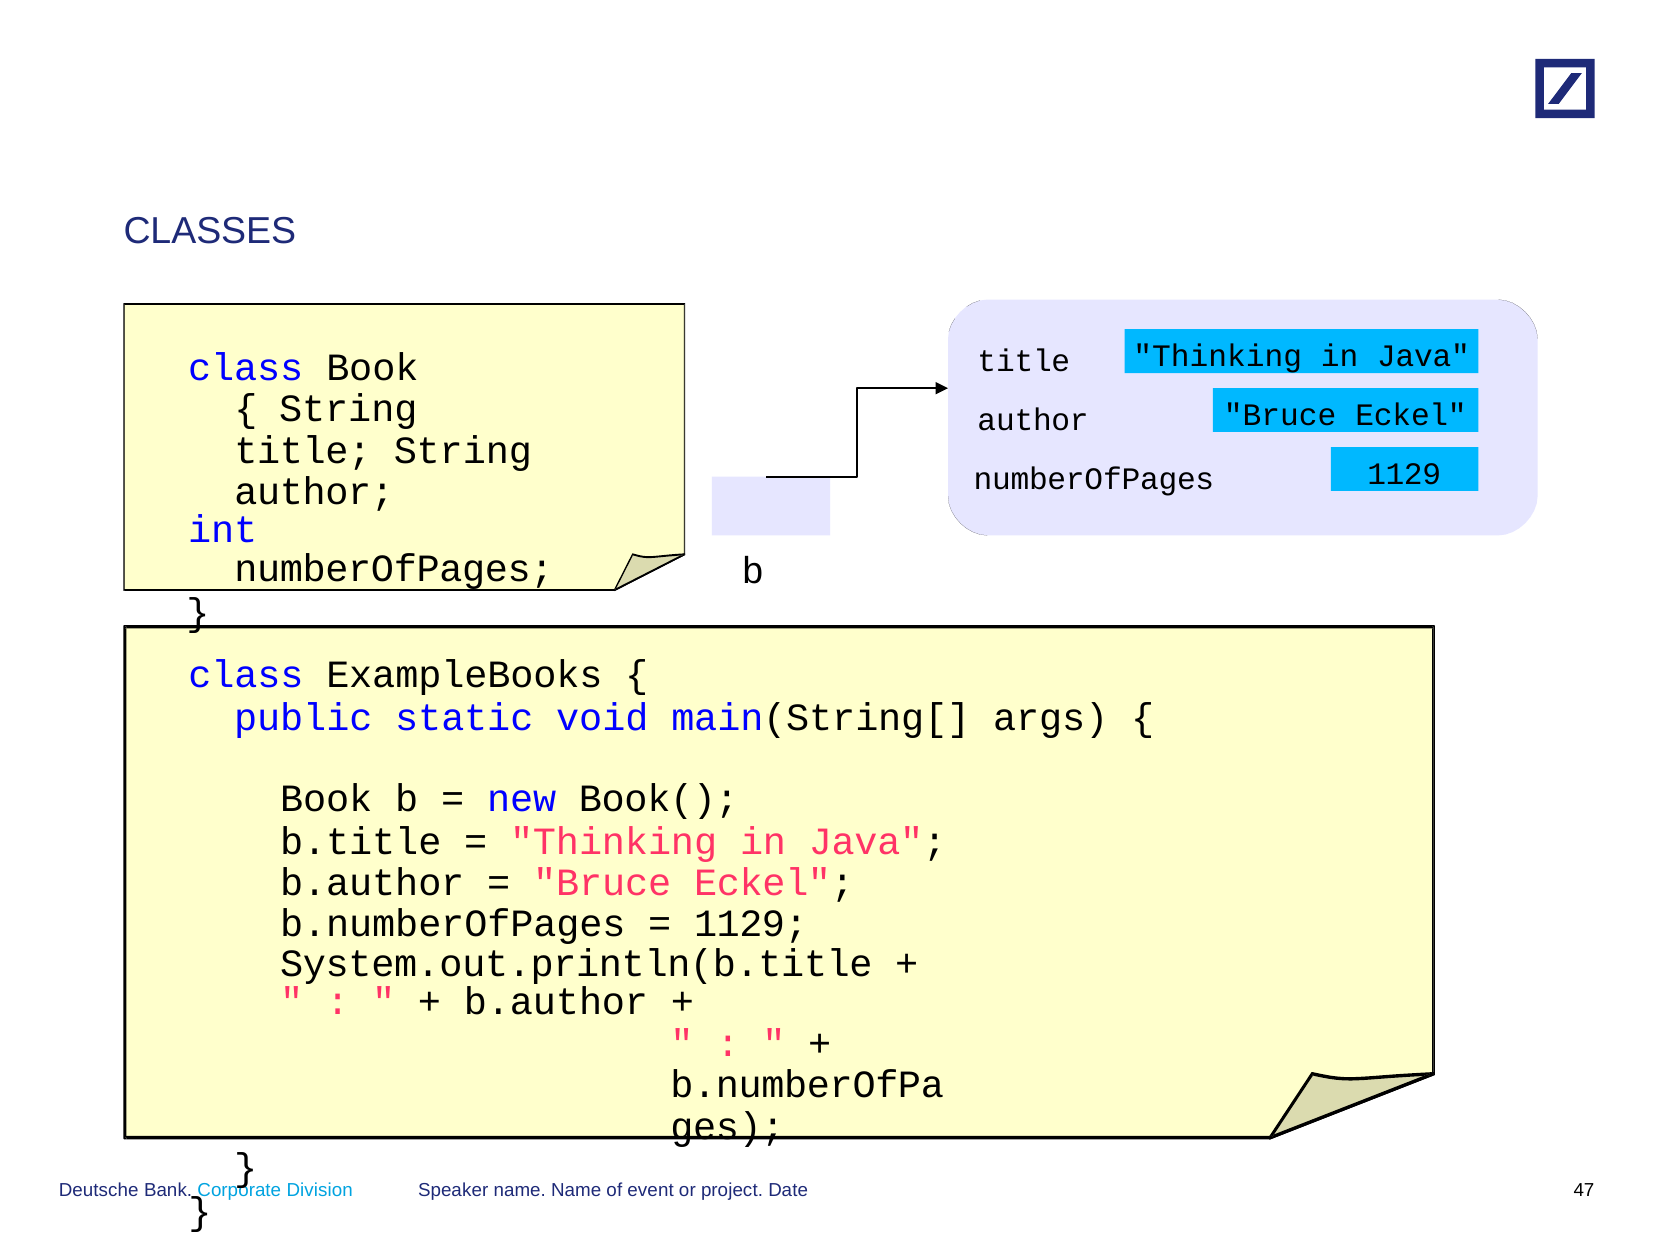

# CLASSES

title author
"Thinking in Java"
class Book { String title; String author;
int numberOfPages;
}
"Bruce Eckel"
1129
numberOfPages

b

class ExampleBooks {
public static void main(String[] args) {
Book b = new Book();
b.title = "Thinking in Java"; b.author = "Bruce Eckel"; b.numberOfPages = 1129;
System.out.println(b.title + " : " + b.author +
" : " + b.numberOfPages);
}
}
Speaker name. Name of event or project. Date
47